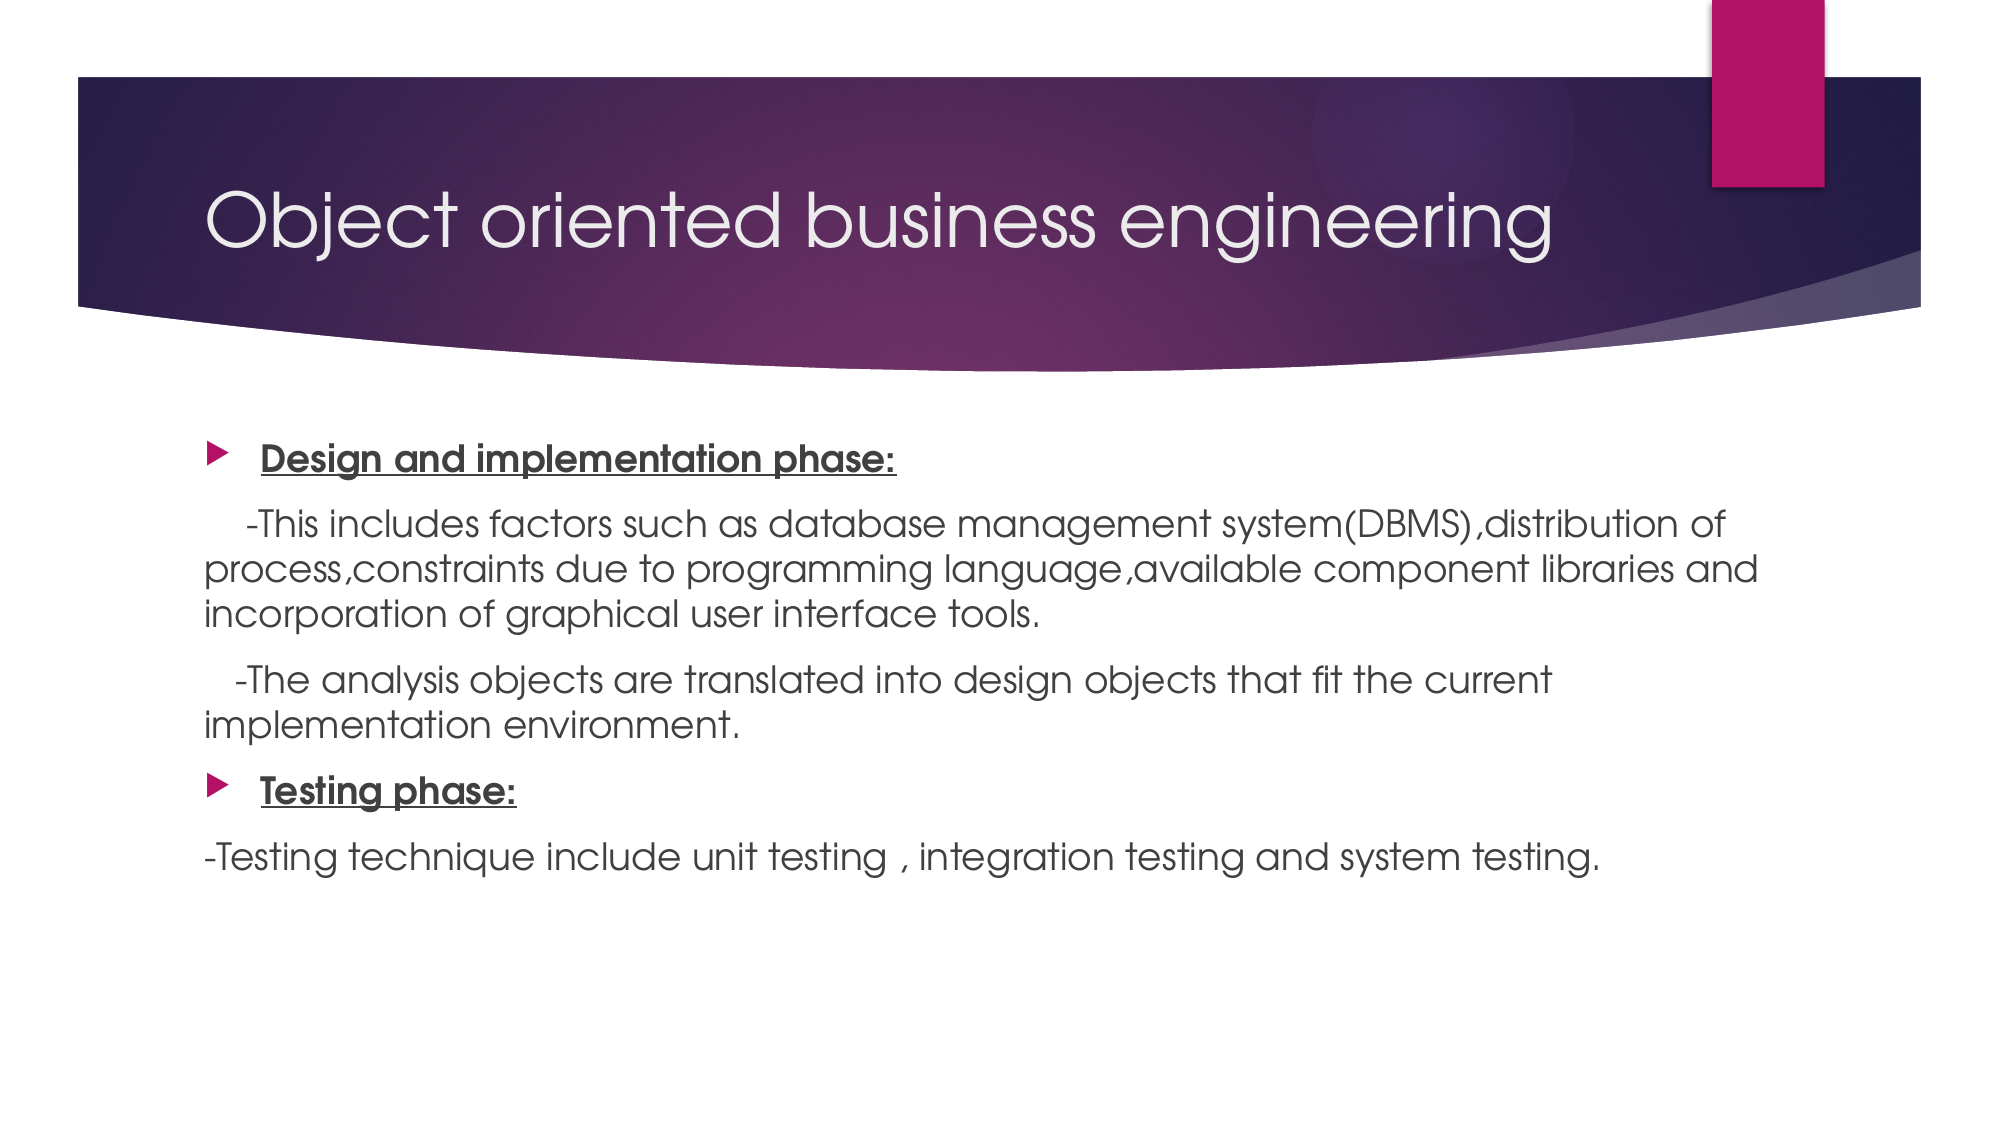

# Object oriented business engineering
Design and implementation phase:
    -This includes factors such as database management system(DBMS),distribution of process,constraints due to programming language,available component libraries and incorporation of graphical user interface tools.
   -The analysis objects are translated into design objects that fit the current implementation environment.
Testing phase:
-Testing technique include unit testing , integration testing and system testing.